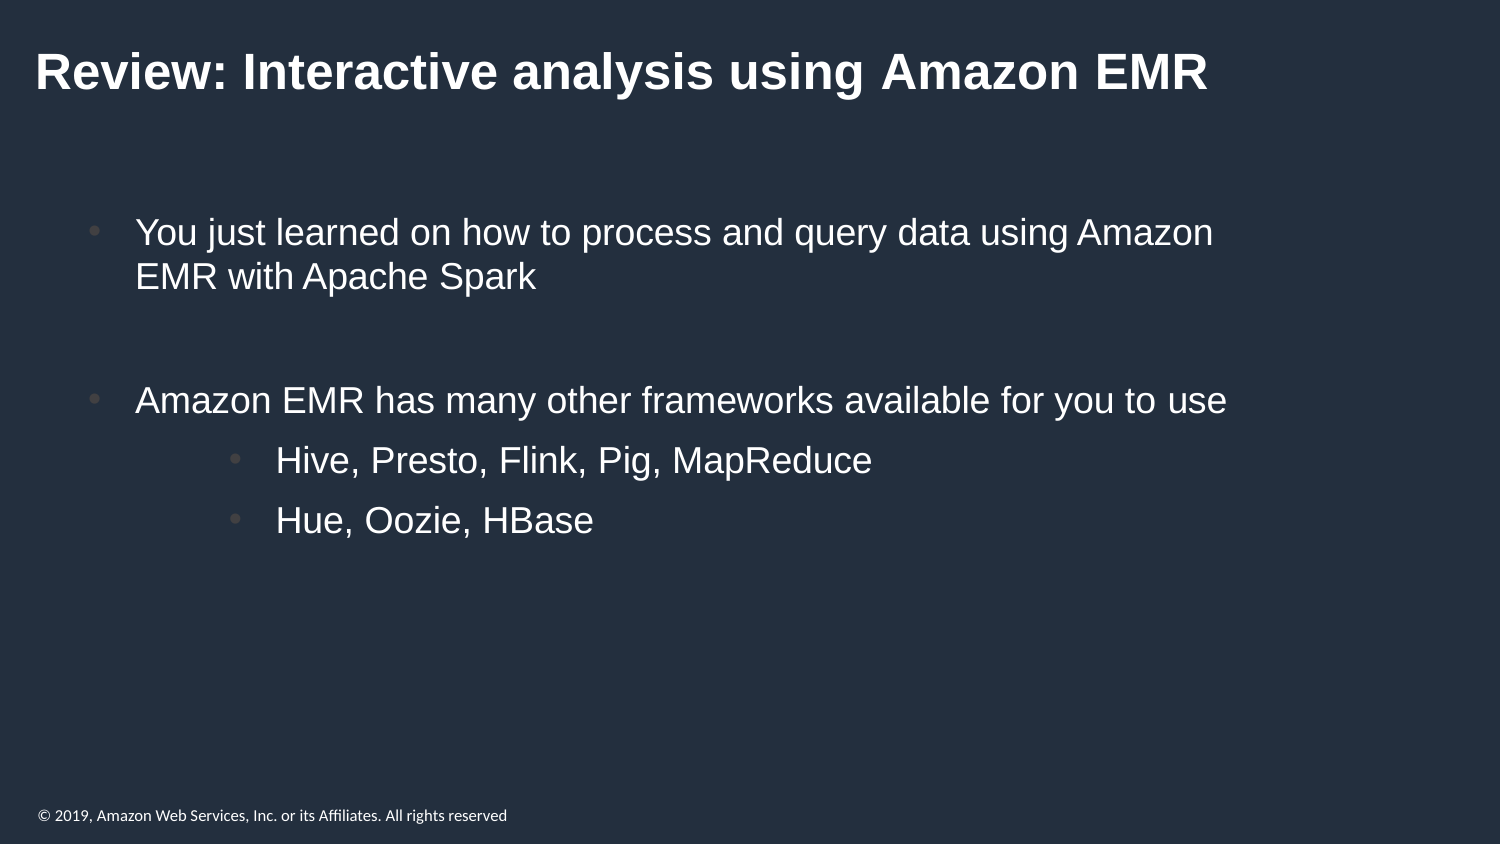

# Review: Interactive analysis using Amazon EMR
You just learned on how to process and query data using Amazon EMR with Apache Spark

Amazon EMR has many other frameworks available for you to use
Hive, Presto, Flink, Pig, MapReduce
Hue, Oozie, HBase